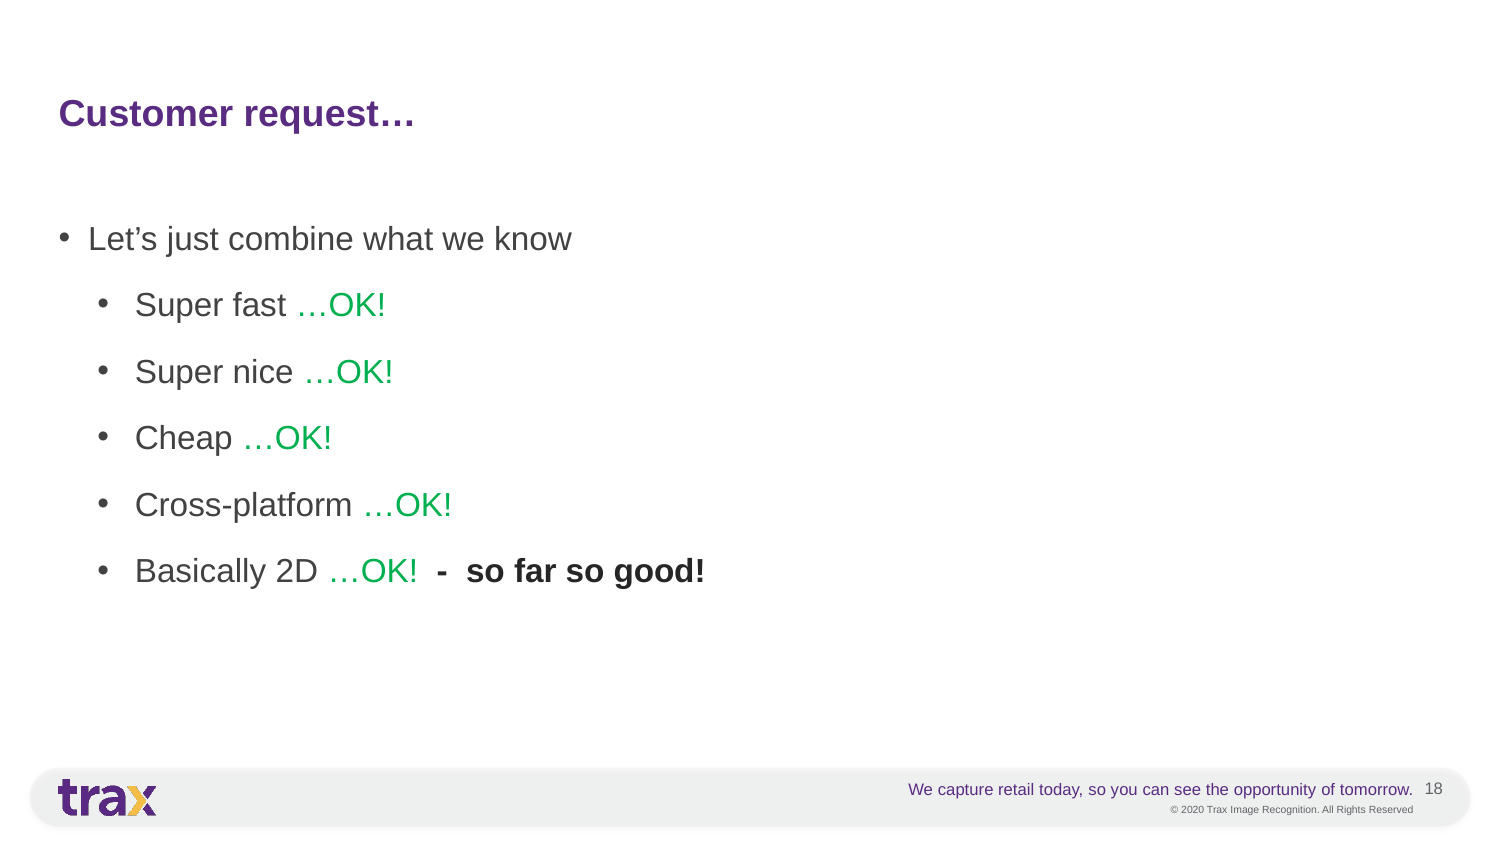

Customer request…

Let’s just combine what we know
Super fast …OK!
Super nice …OK!
Cheap …OK!
Cross-platform …OK!
Basically 2D …OK!  -  so far so good!